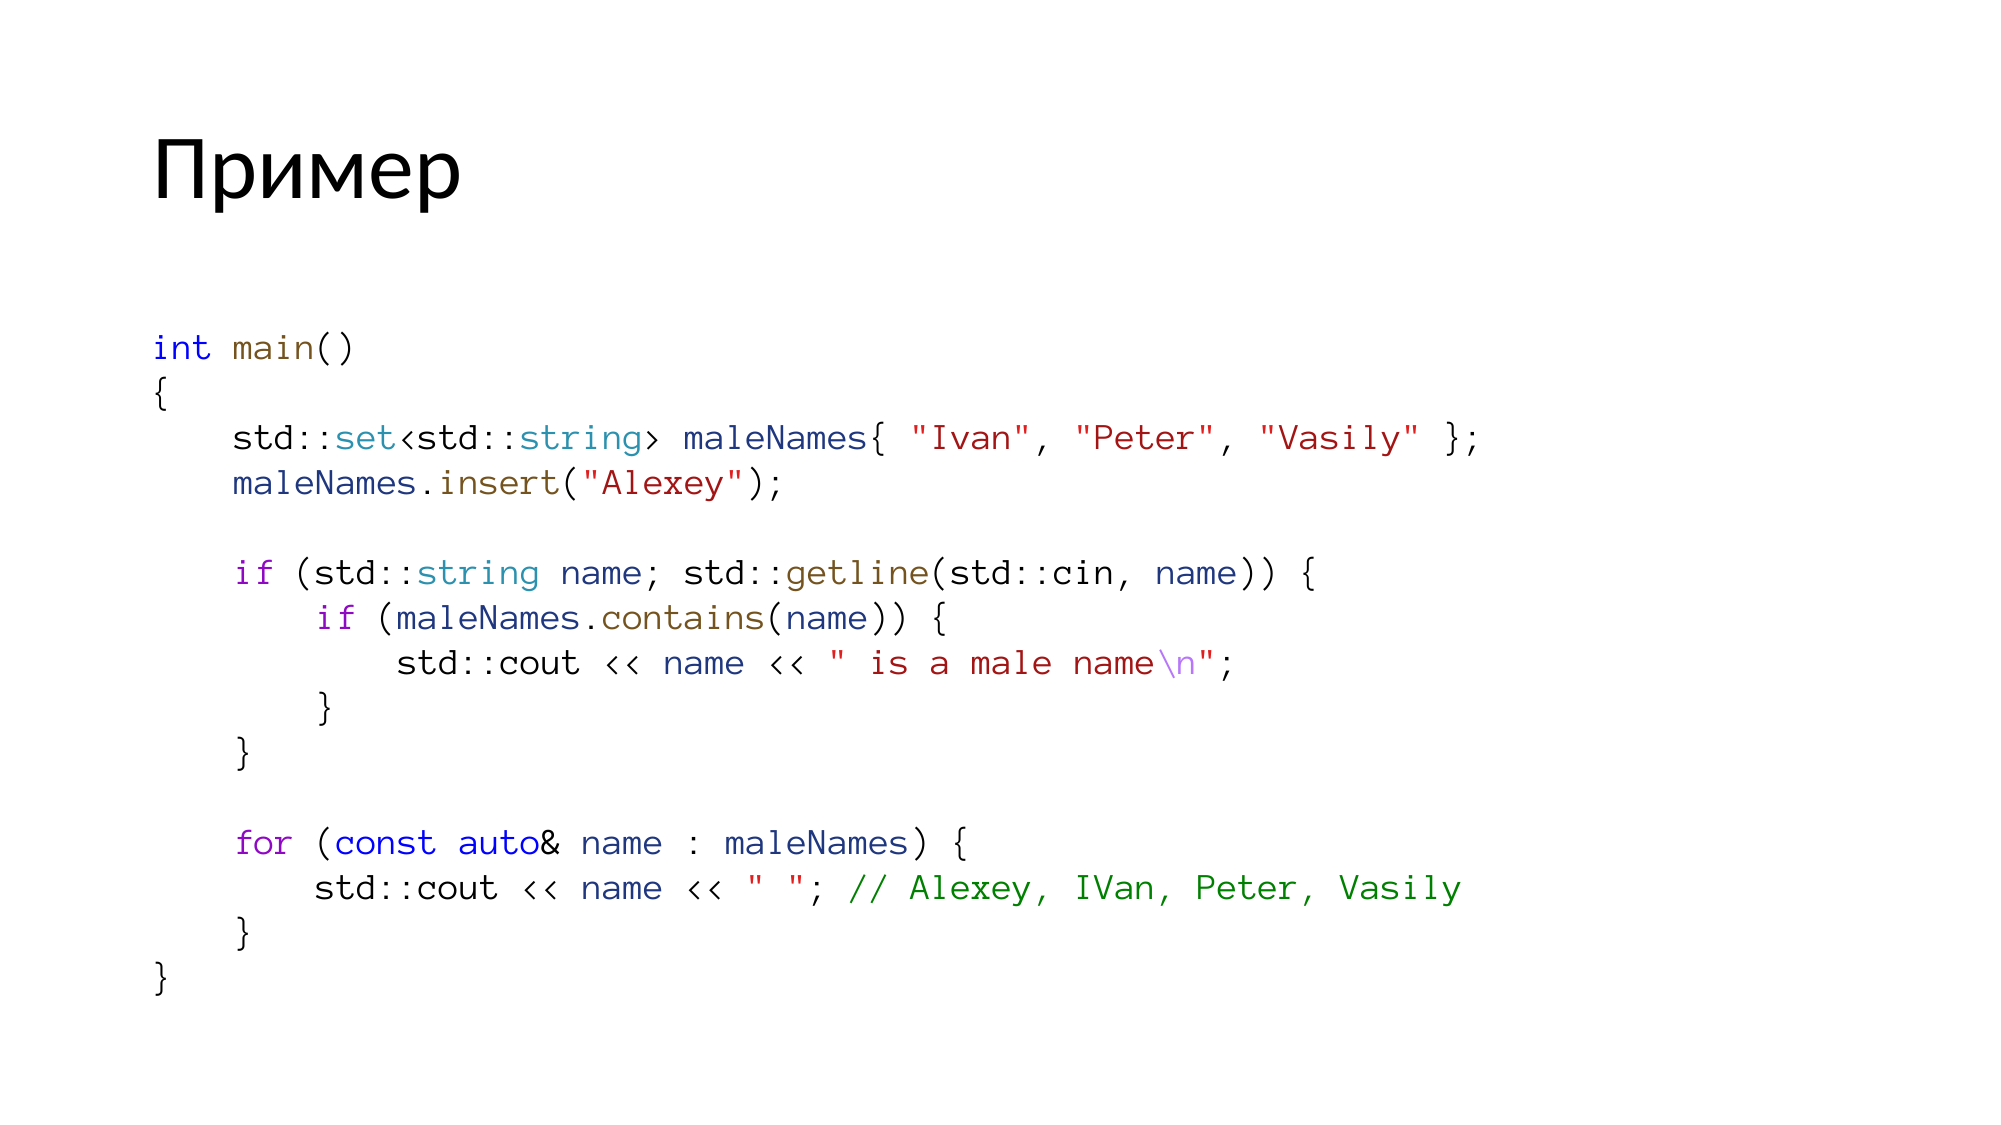

# Пример
int main()
{
    std::set<std::string> maleNames{ "Ivan", "Peter", "Vasily" };
    maleNames.insert("Alexey");

    if (std::string name; std::getline(std::cin, name)) {
        if (maleNames.contains(name)) {
            std::cout << name << " is a male name\n";
        }
    }

    for (const auto& name : maleNames) {
        std::cout << name << " "; // Alexey, IVan, Peter, Vasily
    }
}